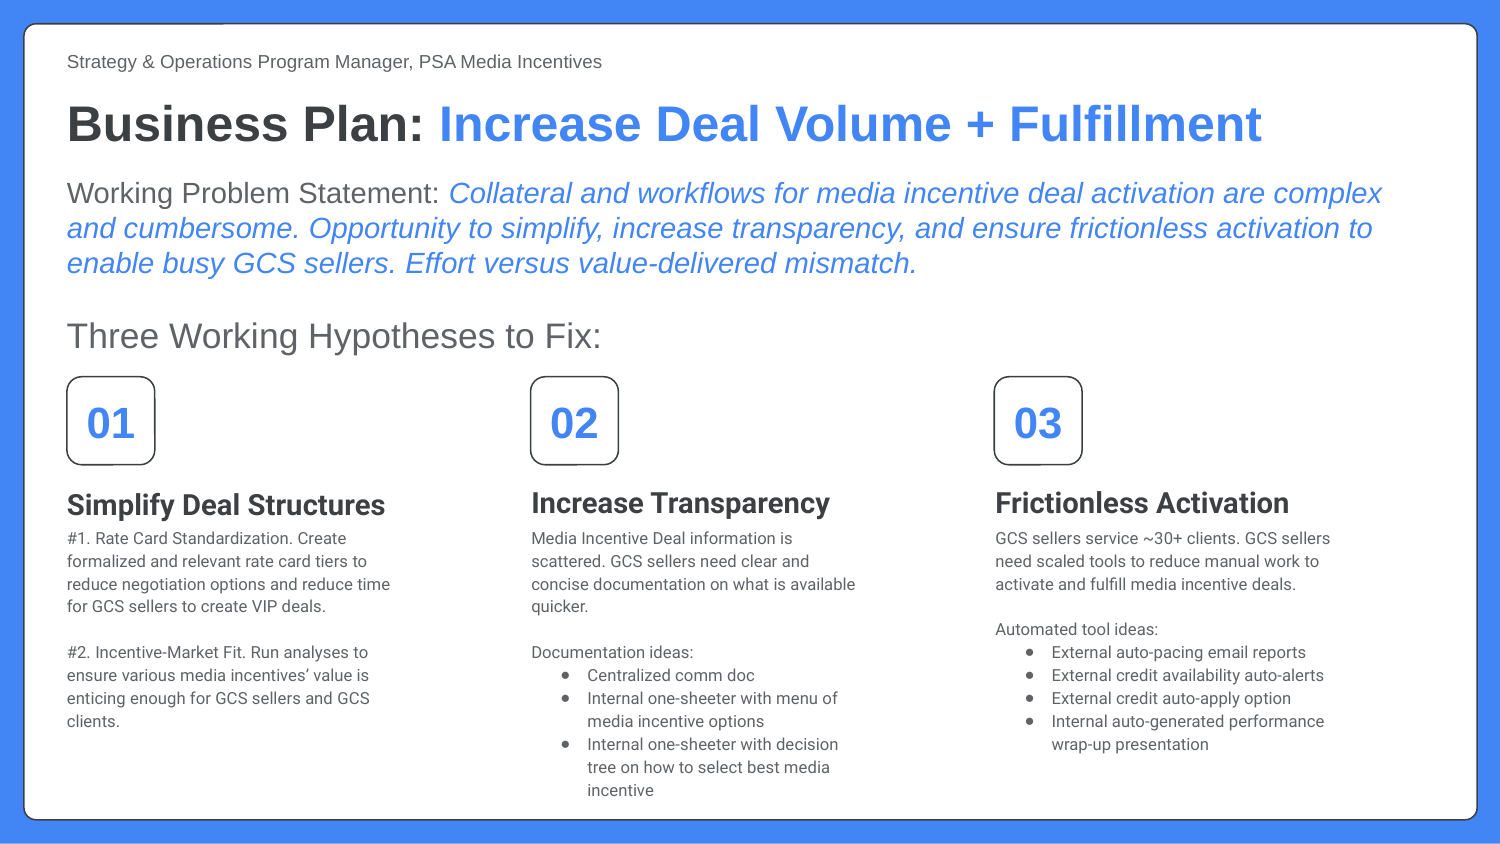

Strategy & Operations Program Manager, PSA Media Incentives
Business Plan: Increase Deal Volume + Fulfillment
Working Problem Statement: Collateral and workflows for media incentive deal activation are complex and cumbersome. Opportunity to simplify, increase transparency, and ensure frictionless activation to enable busy GCS sellers. Effort versus value-delivered mismatch.
Three Working Hypotheses to Fix:
01
02
03
Frictionless Activation
Increase Transparency
Simplify Deal Structures
#1. Rate Card Standardization. Create formalized and relevant rate card tiers to reduce negotiation options and reduce time for GCS sellers to create VIP deals.

#2. Incentive-Market Fit. Run analyses to ensure various media incentives’ value is enticing enough for GCS sellers and GCS clients.

Media Incentive Deal information is scattered. GCS sellers need clear and concise documentation on what is available quicker.

Documentation ideas:
Centralized comm doc
Internal one-sheeter with menu of media incentive options
Internal one-sheeter with decision tree on how to select best media incentive

GCS sellers service ~30+ clients. GCS sellers need scaled tools to reduce manual work to activate and fulfill media incentive deals.

Automated tool ideas:
External auto-pacing email reports
External credit availability auto-alerts
External credit auto-apply option
Internal auto-generated performance wrap-up presentation